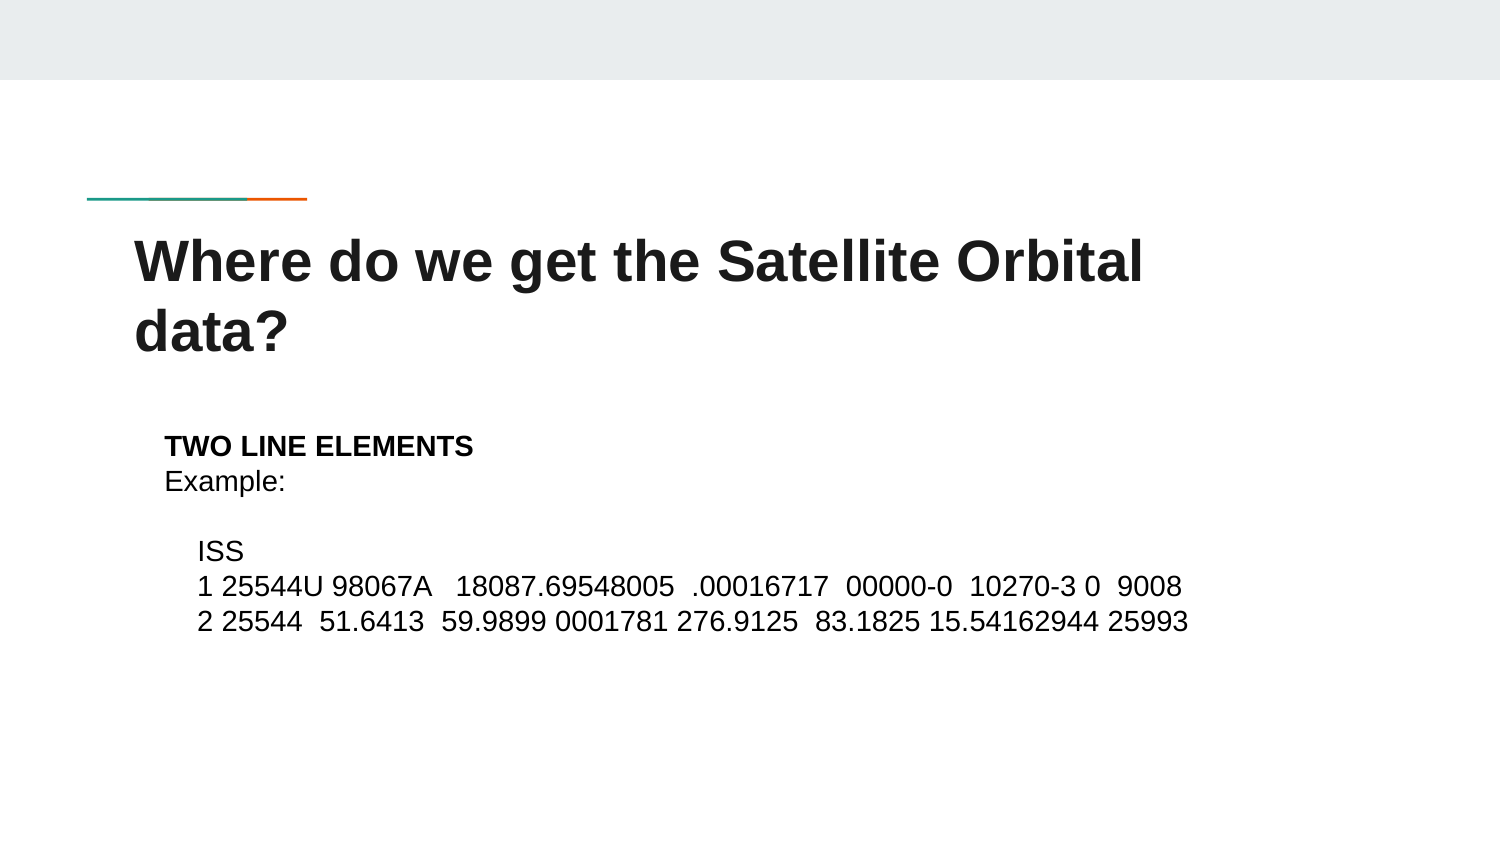

# Where do we get the Satellite Orbital data?
TWO LINE ELEMENTS
Example:

    ISS
    1 25544U 98067A   18087.69548005  .00016717  00000-0  10270-3 0  9008
    2 25544  51.6413  59.9899 0001781 276.9125  83.1825 15.54162944 25993